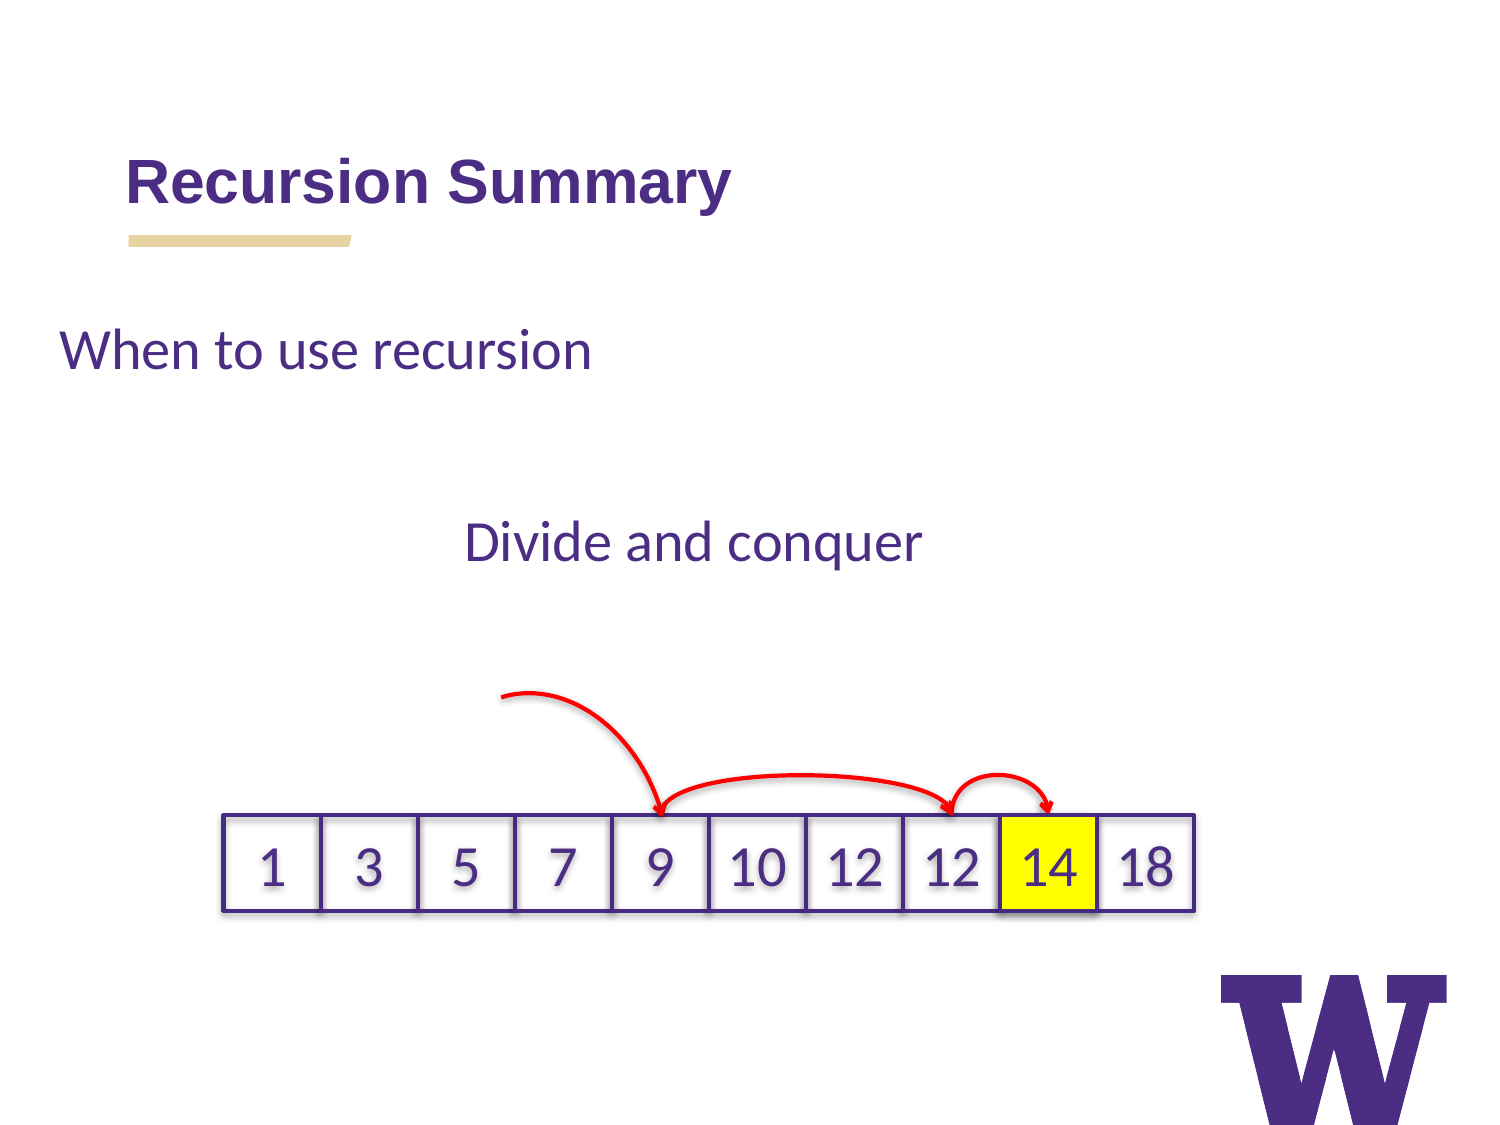

# Recursion Summary
When to use recursion
Divide and conquer

1
3
5
7
9
10
12
12
14
14
18